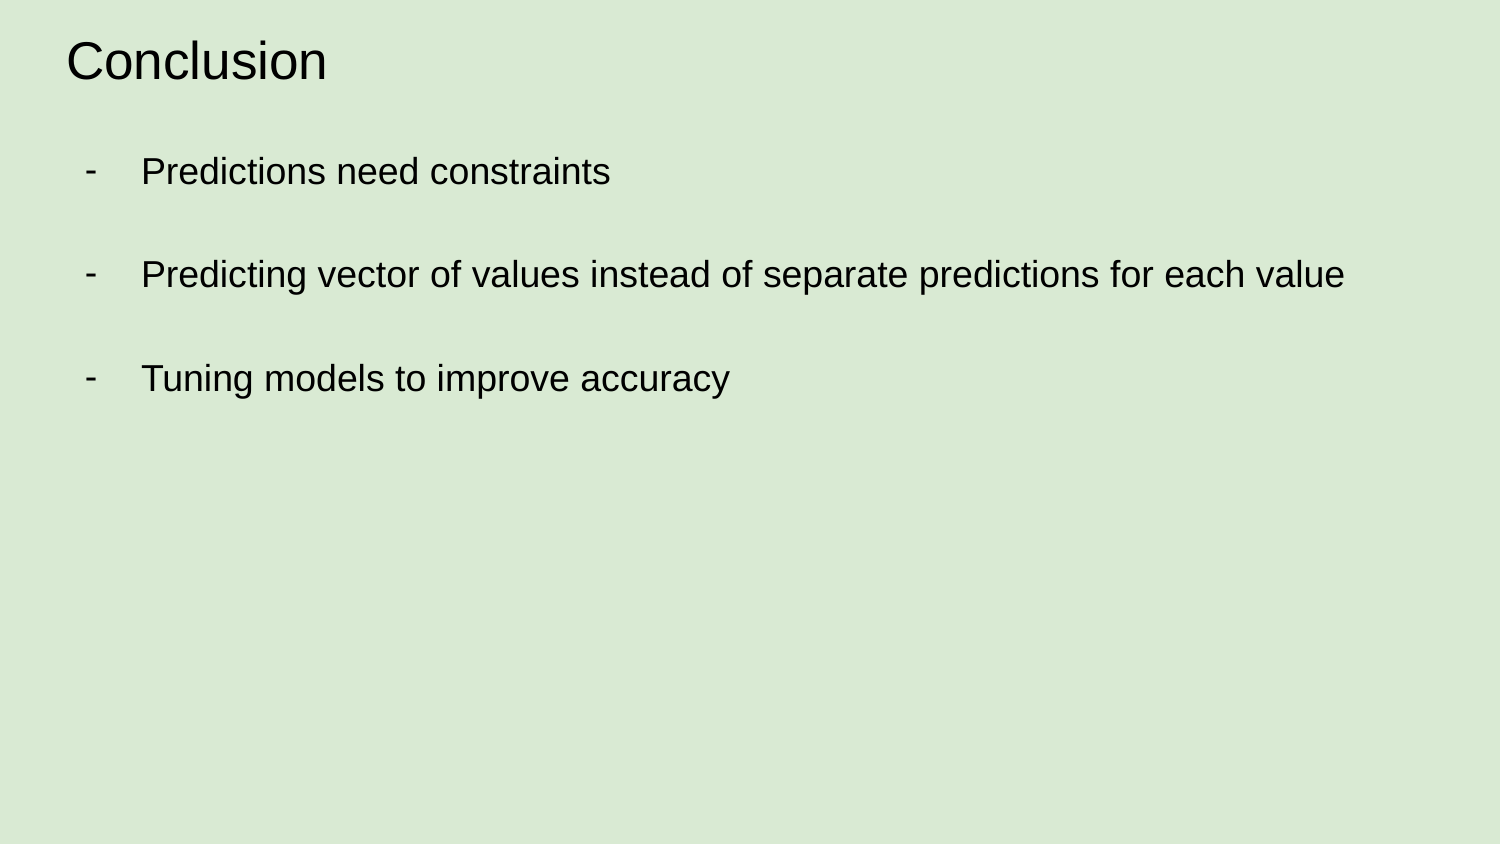

# Conclusion
Predictions need constraints

Predicting vector of values instead of separate predictions for each value

Tuning models to improve accuracy